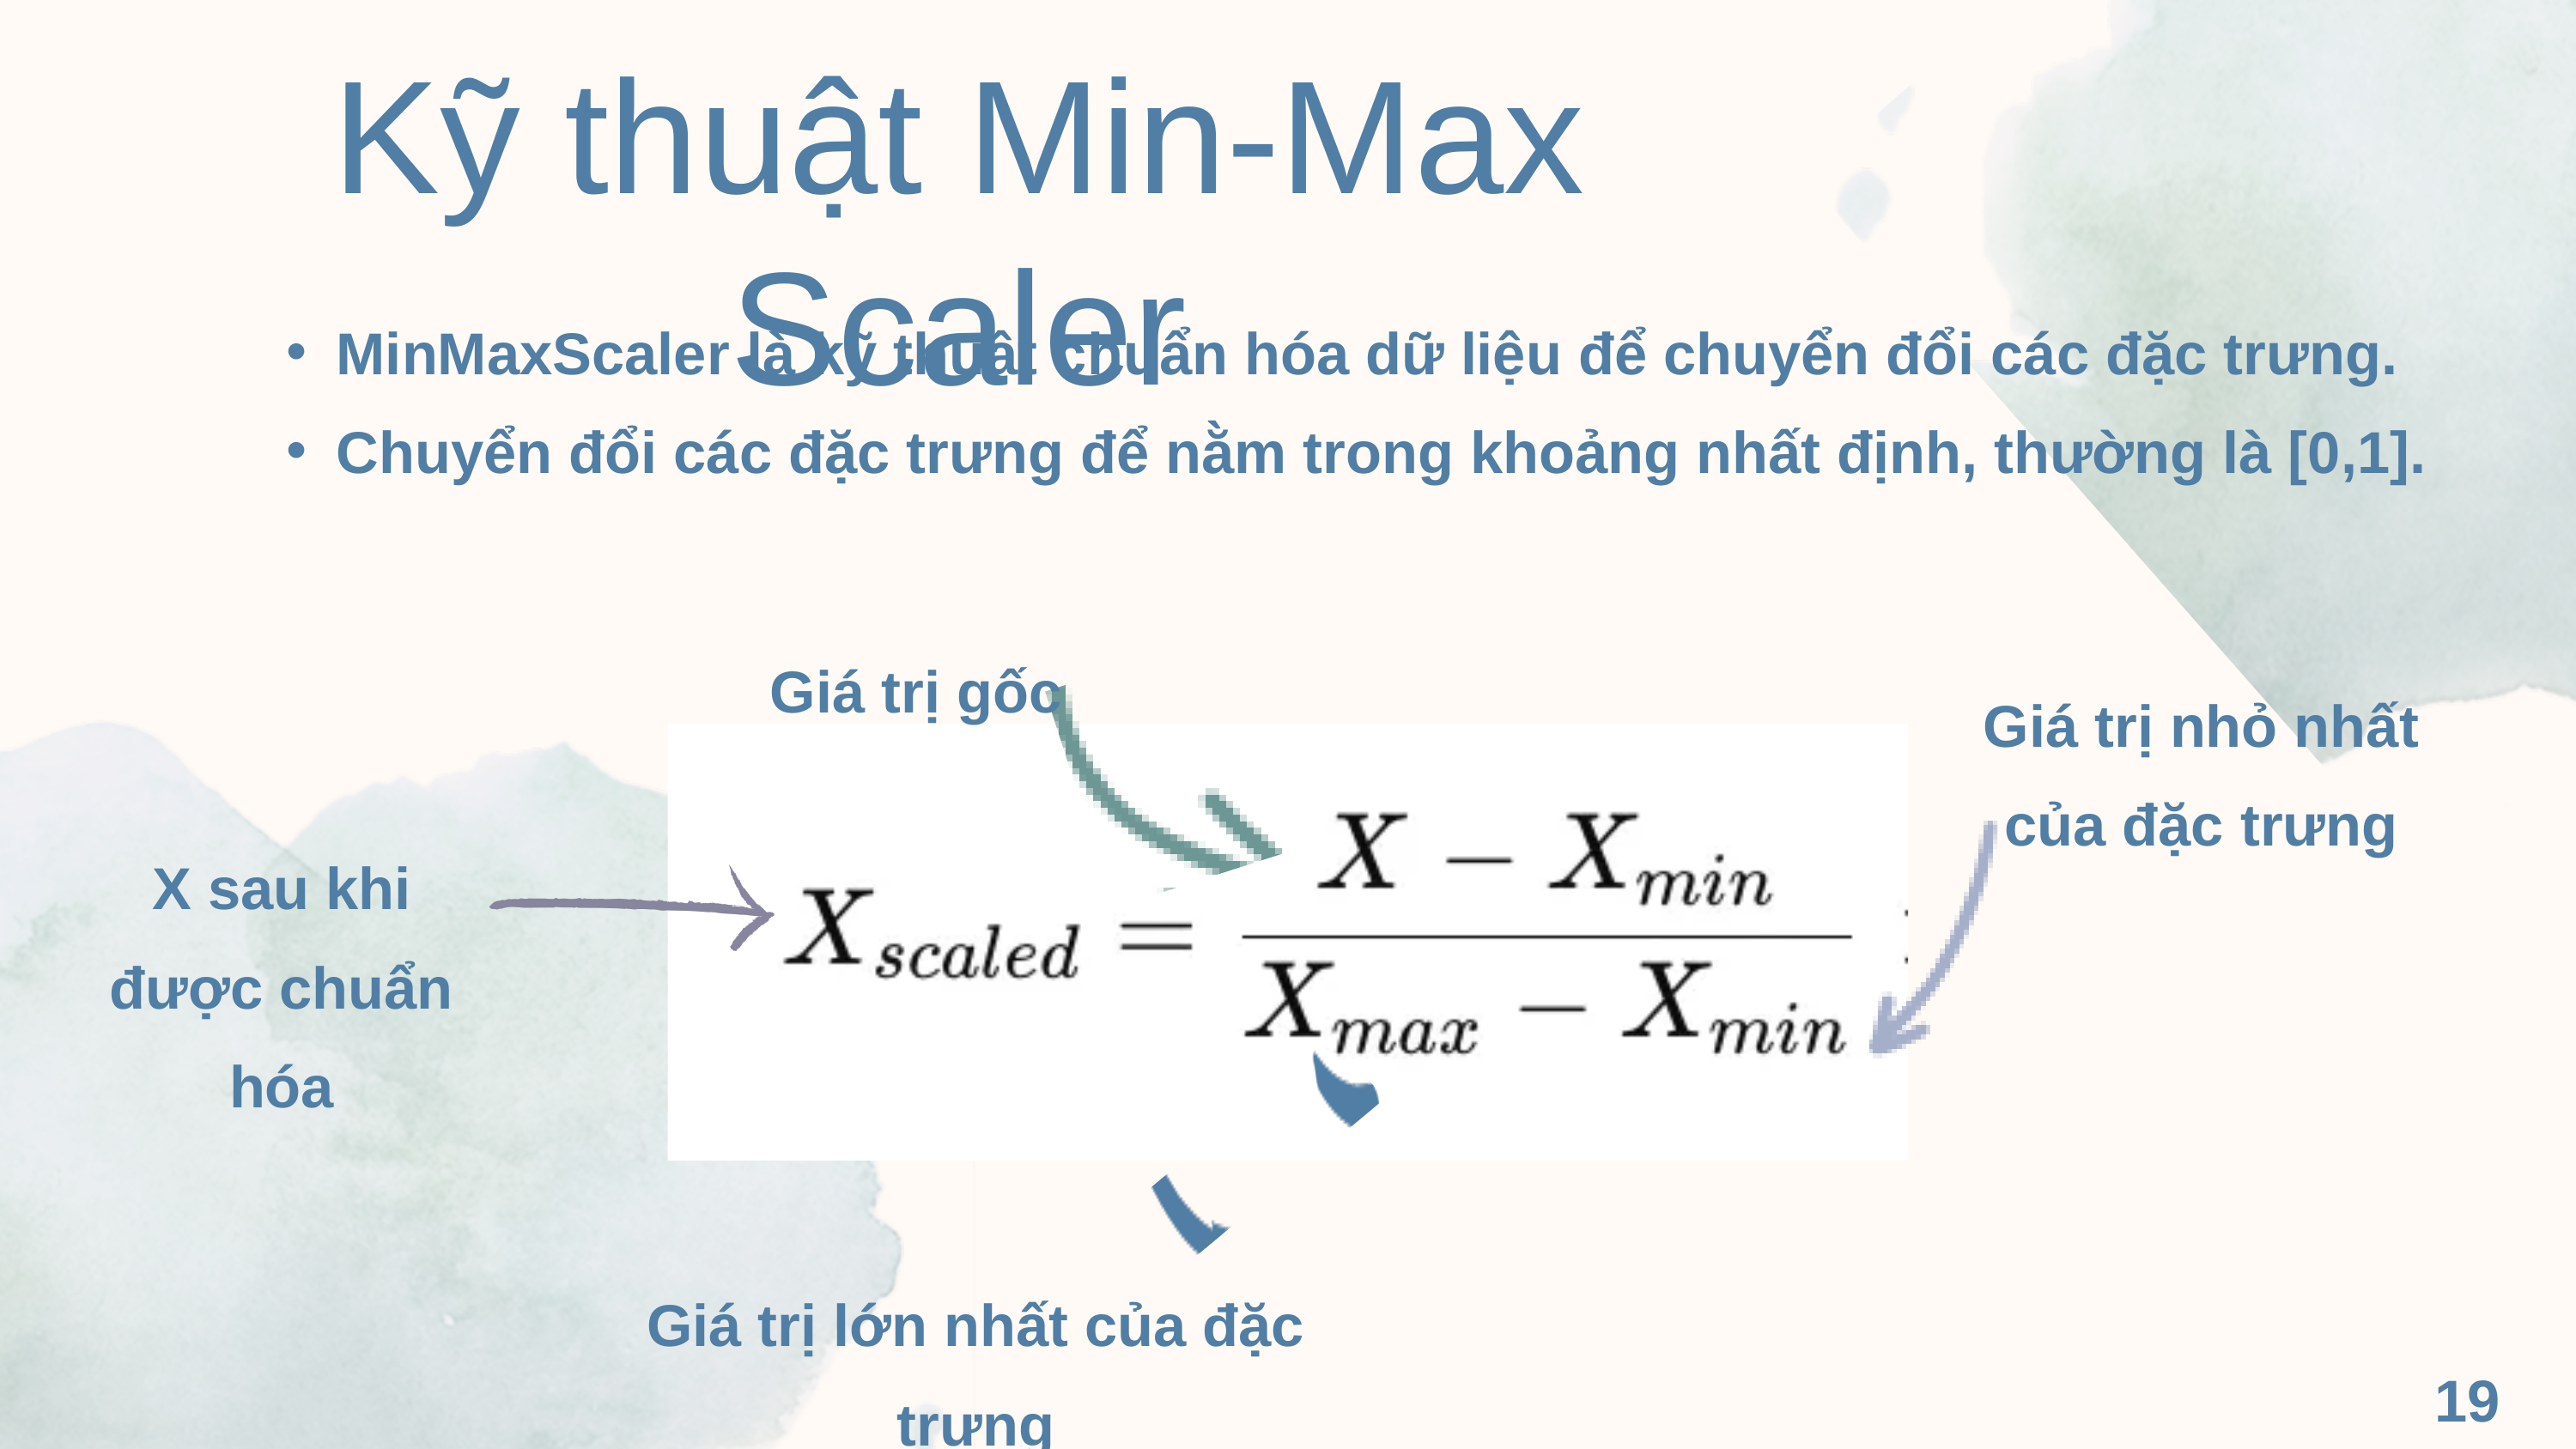

Kỹ thuật Min-Max Scaler
MinMaxScaler là kỹ thuật chuẩn hóa dữ liệu để chuyển đổi các đặc trưng.
Chuyển đổi các đặc trưng để nằm trong khoảng nhất định, thường là [0,1].
Giá trị gốc

Giá trị nhỏ nhất của đặc trưng

X sau khi được chuẩn hóa

Giá trị lớn nhất của đặc trưng
19